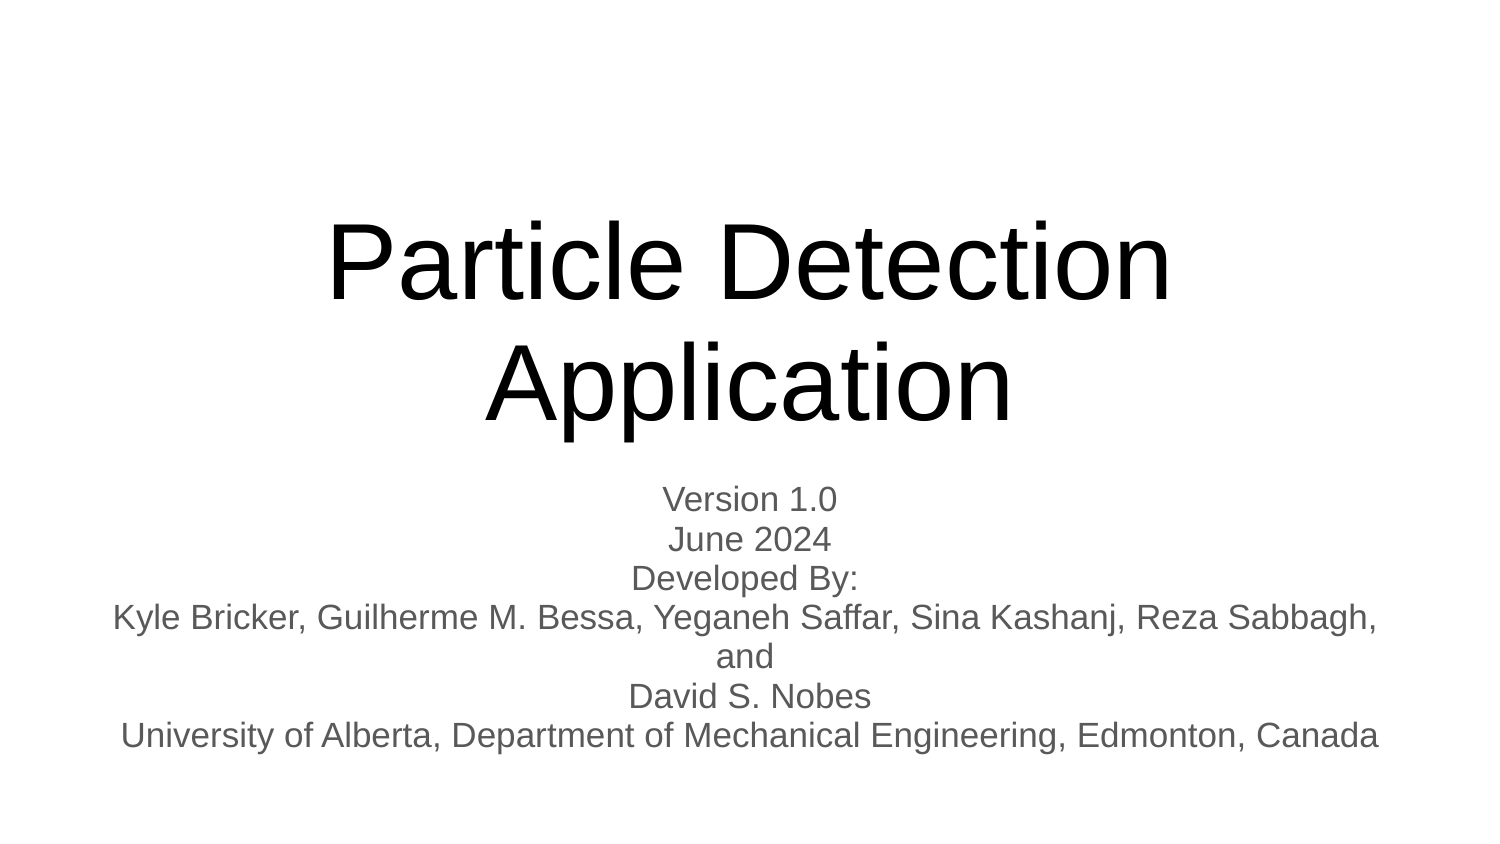

# Particle Detection Application
Version 1.0
June 2024
Developed By:
Kyle Bricker, Guilherme M. Bessa, Yeganeh Saffar, Sina Kashanj, Reza Sabbagh,
and
David S. Nobes
University of Alberta, Department of Mechanical Engineering, Edmonton, Canada